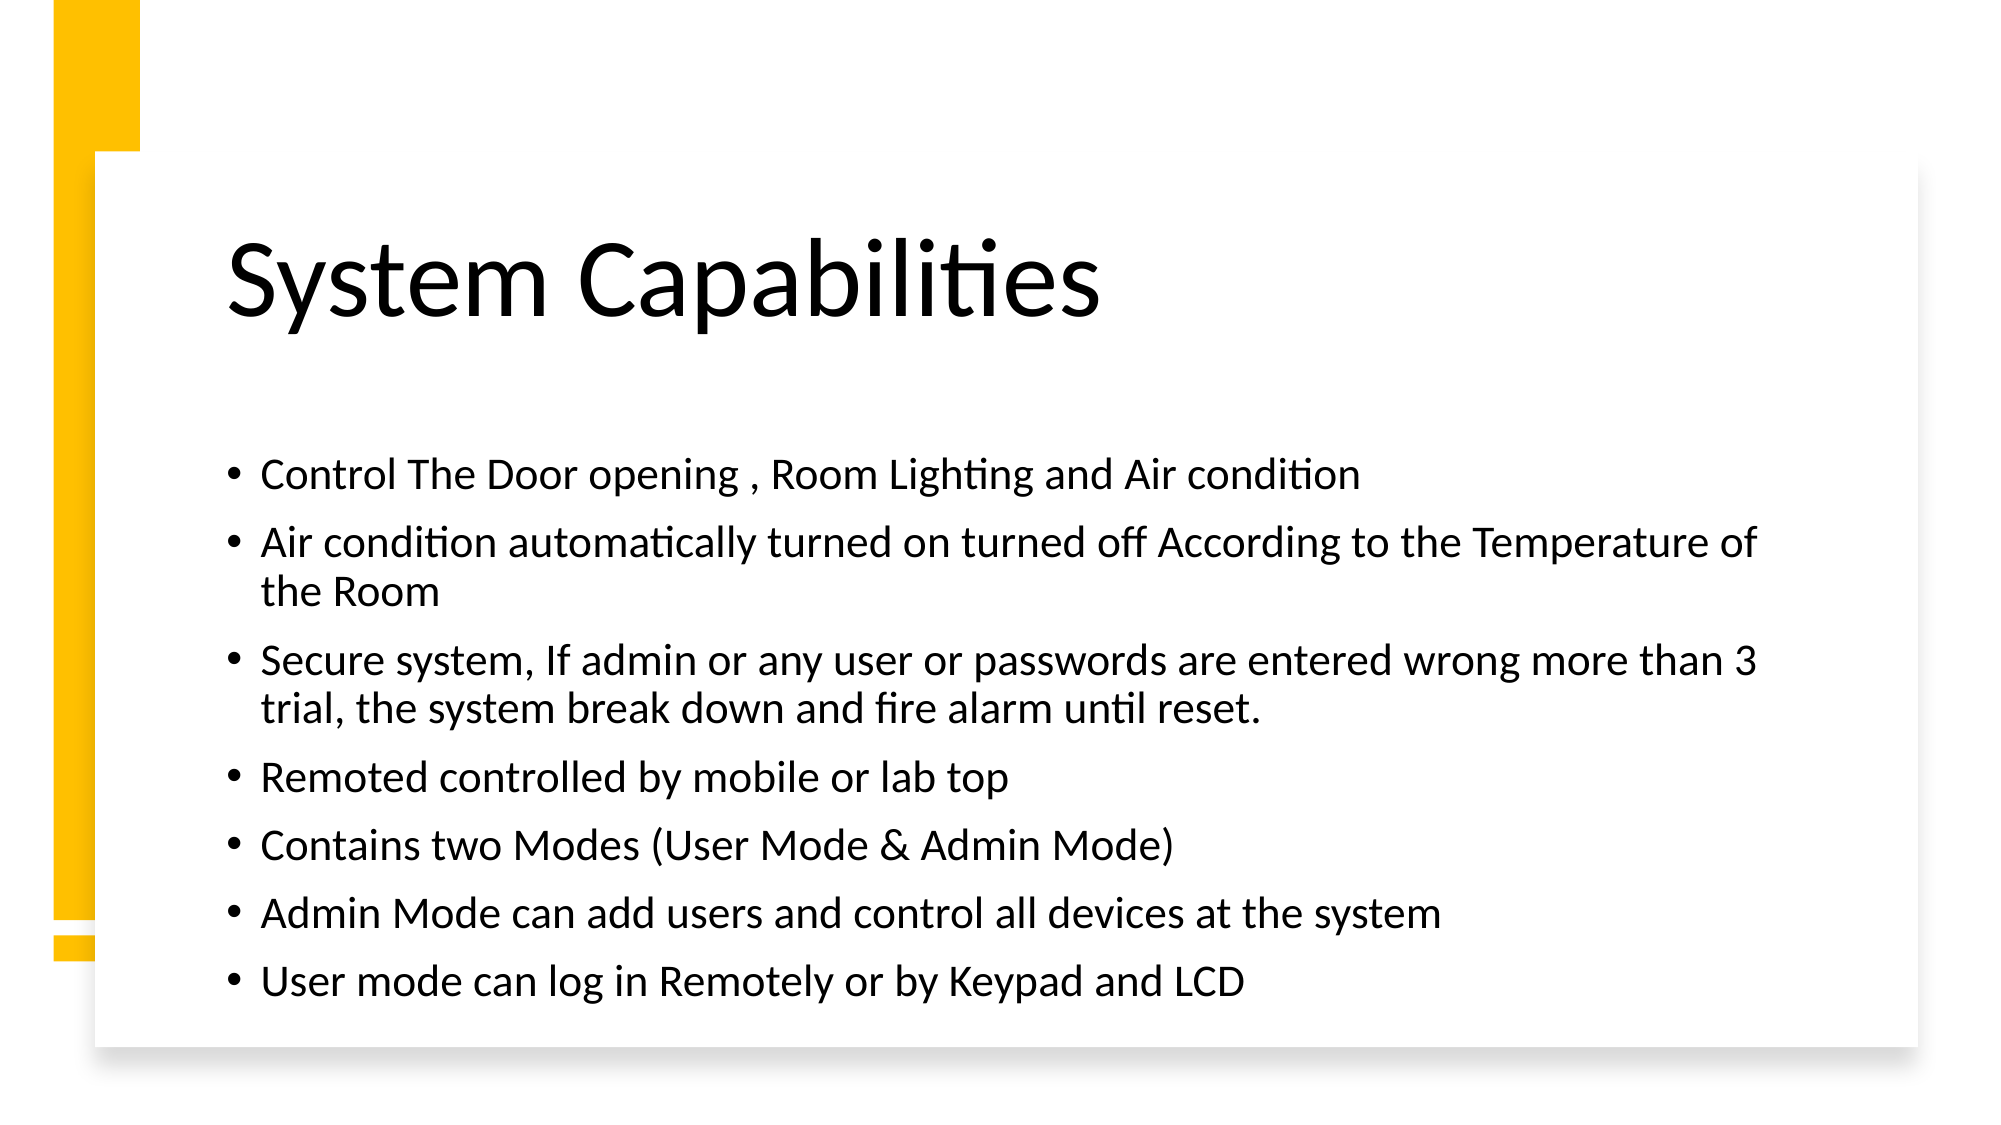

# System Capabilities

Control The Door opening , Room Lighting and Air condition
Air condition automatically turned on turned off According to the Temperature of the Room
Secure system, If admin or any user or passwords are entered wrong more than 3 trial, the system break down and fire alarm until reset.
Remoted controlled by mobile or lab top
Contains two Modes (User Mode & Admin Mode)
Admin Mode can add users and control all devices at the system
User mode can log in Remotely or by Keypad and LCD